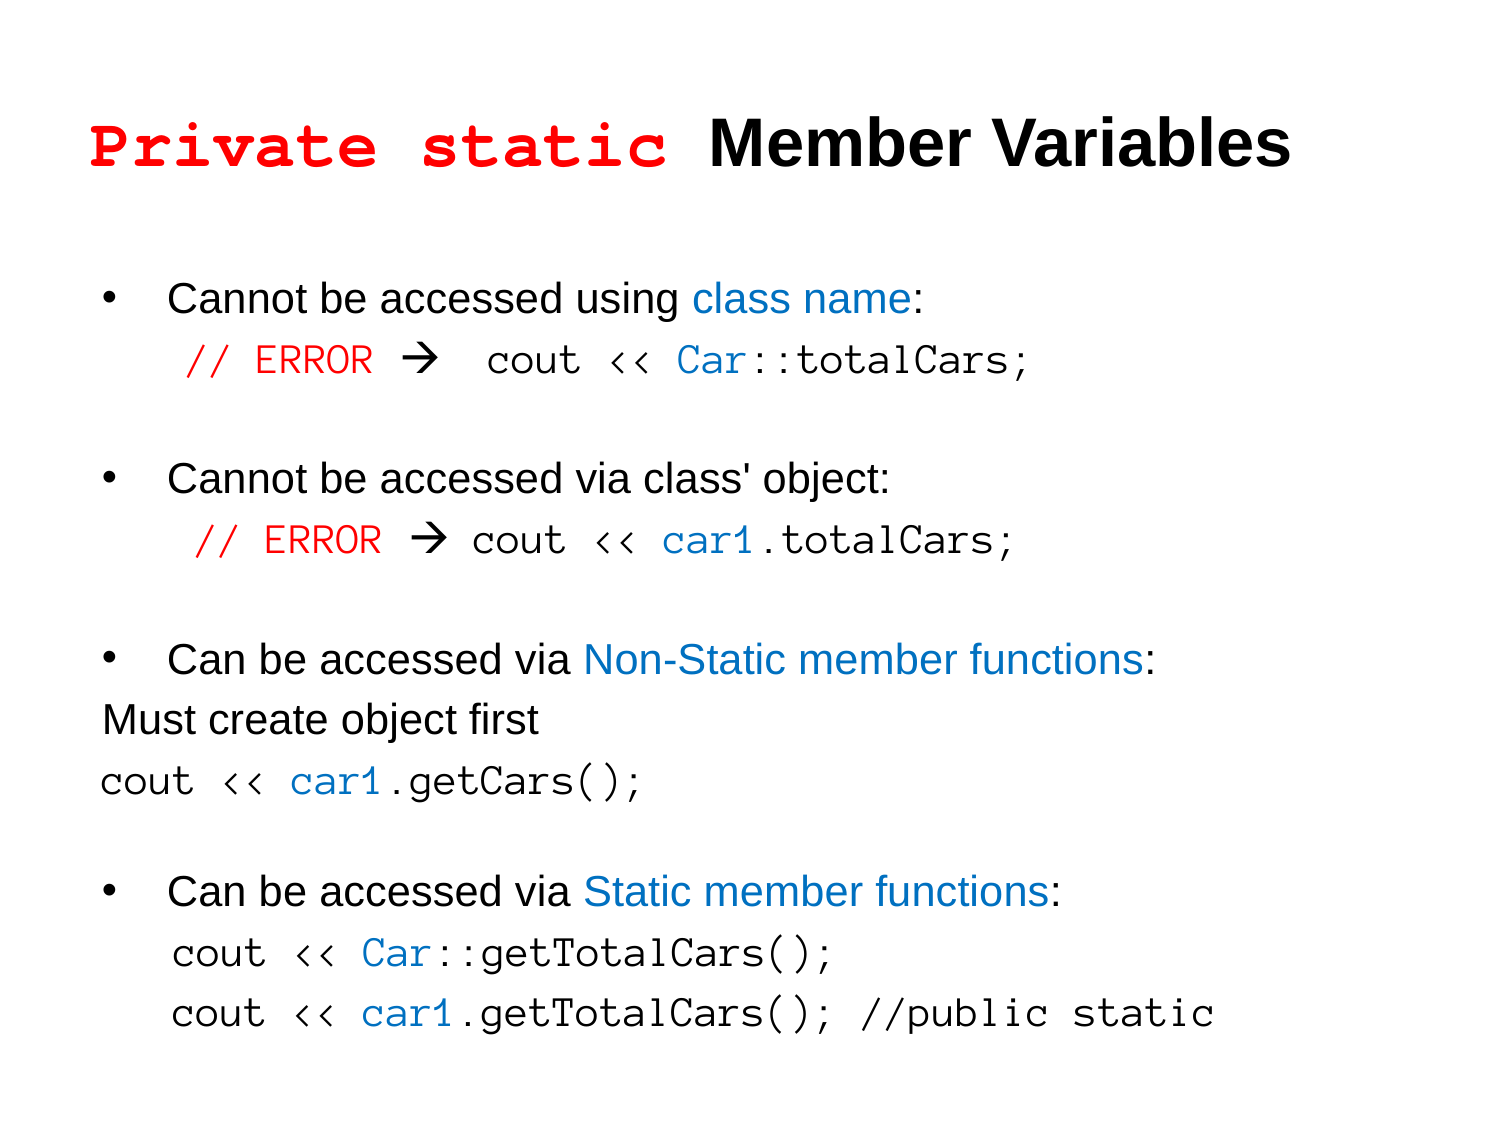

# Private static Member Variables
Cannot be accessed using class name:
       // ERROR 🡪  cout << Car::totalCars;

Cannot be accessed via class' object:
   // ERROR 🡪 cout << car1.totalCars;

Can be accessed via Non-Static member functions:
	Must create object first
	cout << car1.getCars();
Can be accessed via Static member functions:
      cout << Car::getTotalCars();
   cout << car1.getTotalCars(); //public static